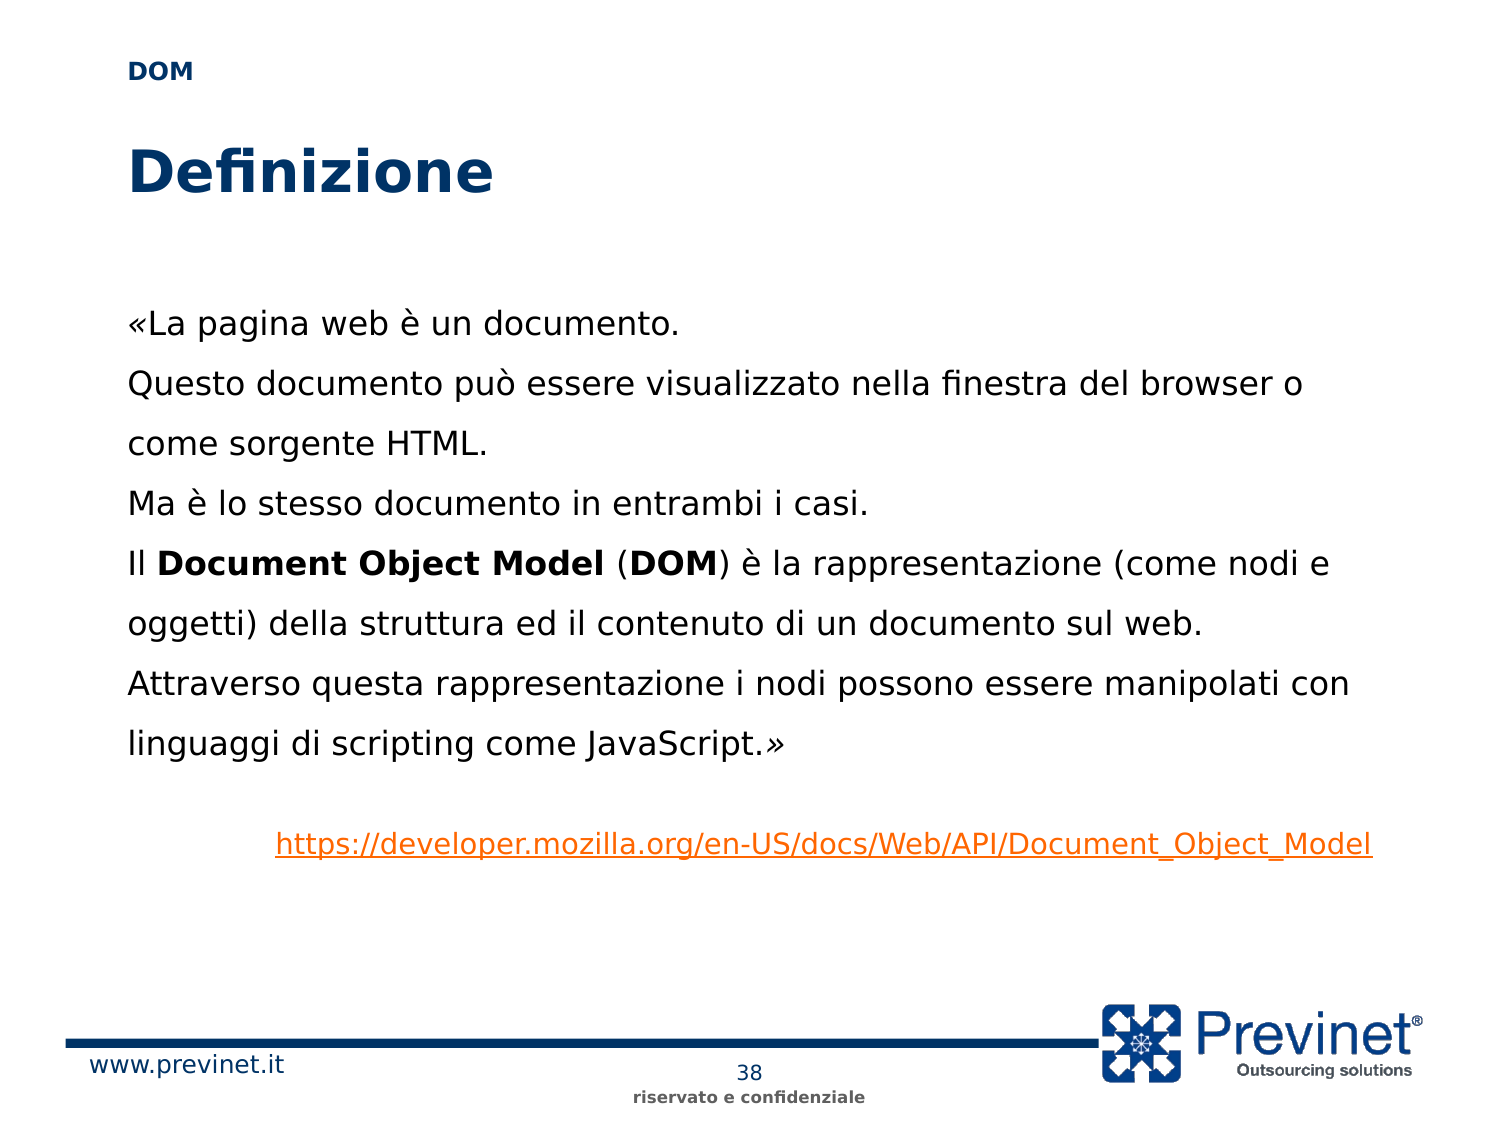

Dom
# Definizione
«La pagina web è un documento.
Questo documento può essere visualizzato nella finestra del browser o come sorgente HTML.
Ma è lo stesso documento in entrambi i casi.
Il Document Object Model (DOM) è la rappresentazione (come nodi e oggetti) della struttura ed il contenuto di un documento sul web.
Attraverso questa rappresentazione i nodi possono essere manipolati con linguaggi di scripting come JavaScript.»
https://developer.mozilla.org/en-US/docs/Web/API/Document_Object_Model